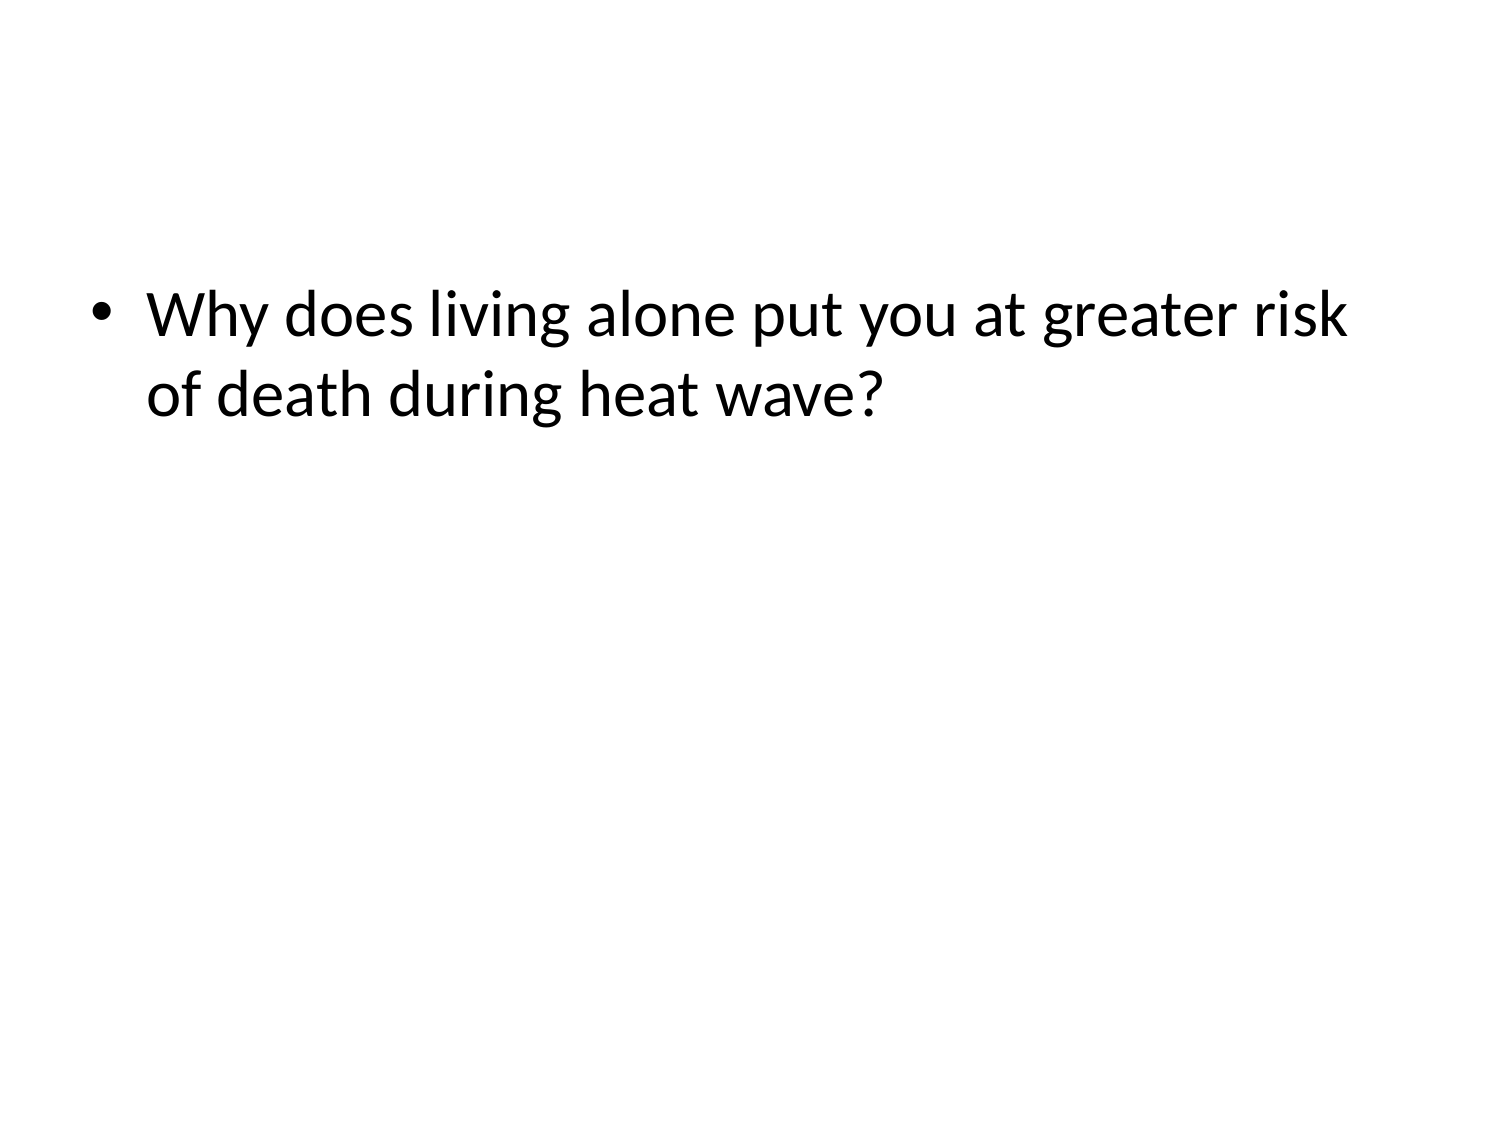

#
Why does living alone put you at greater risk of death during heat wave?